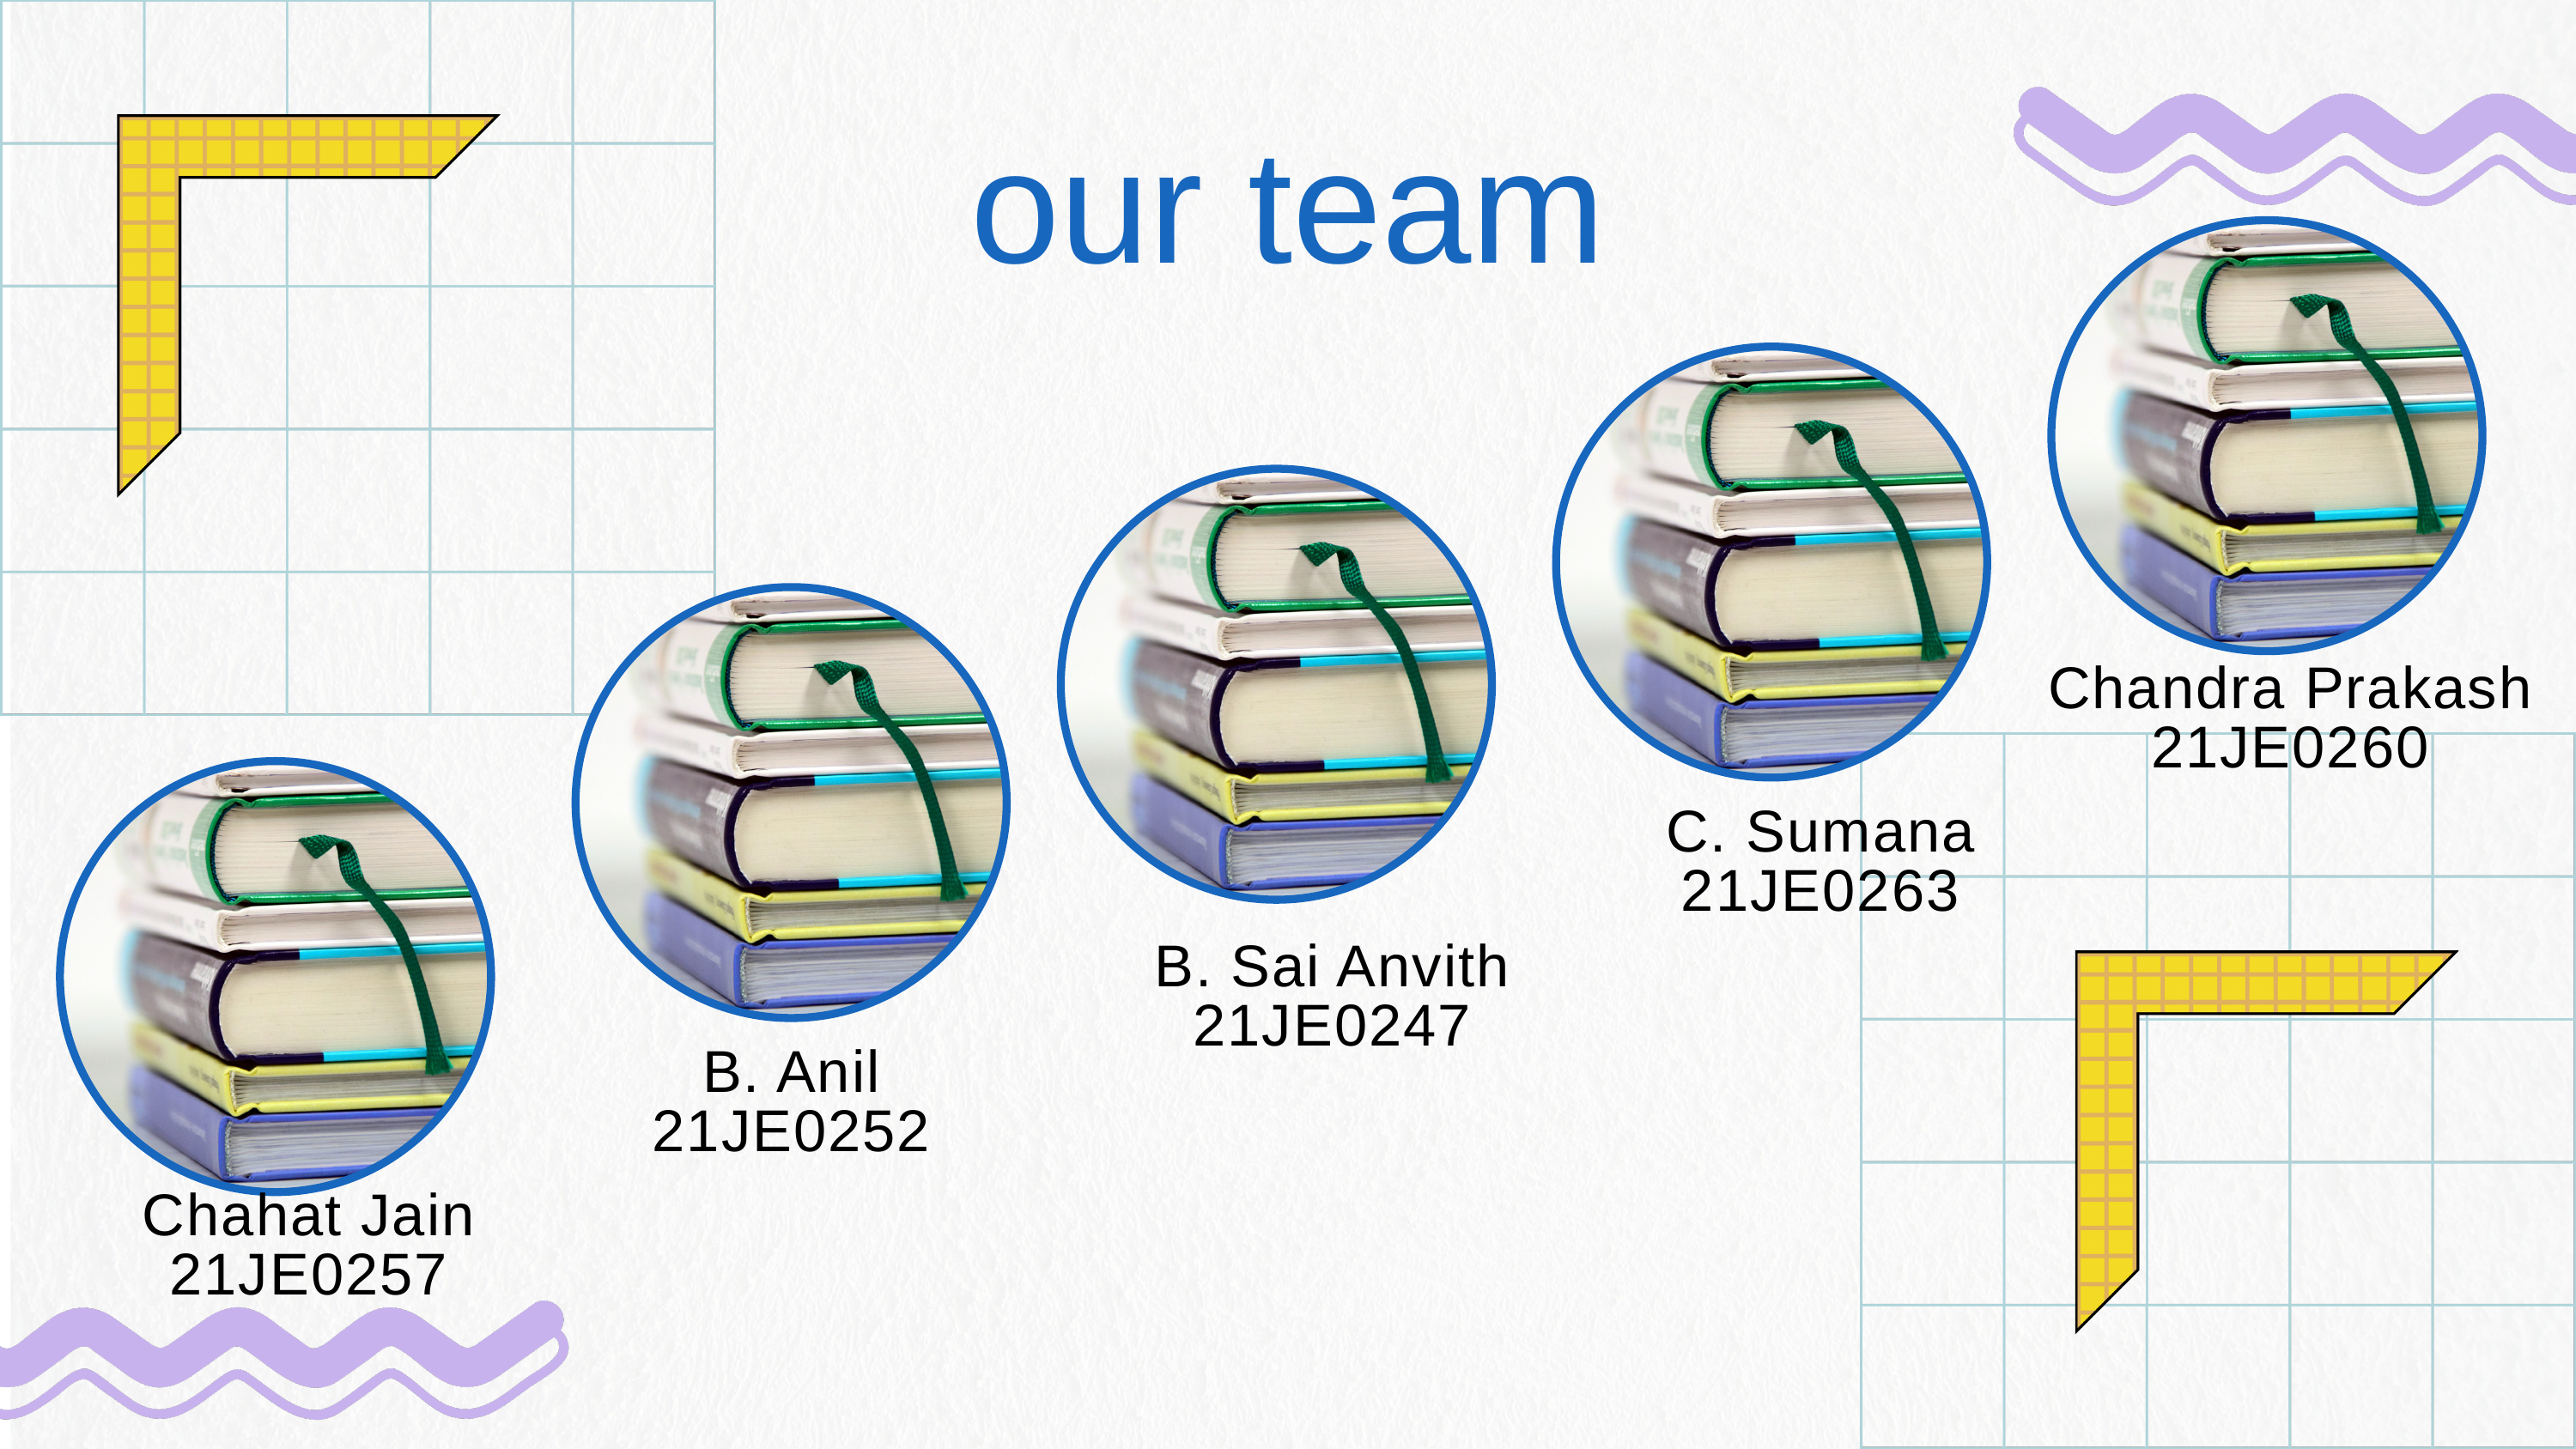

our team

Chandra Prakash
21JE0260

C. Sumana
21JE0263
B. Sai Anvith
21JE0247

B. Anil
21JE0252
Chahat Jain
21JE0257